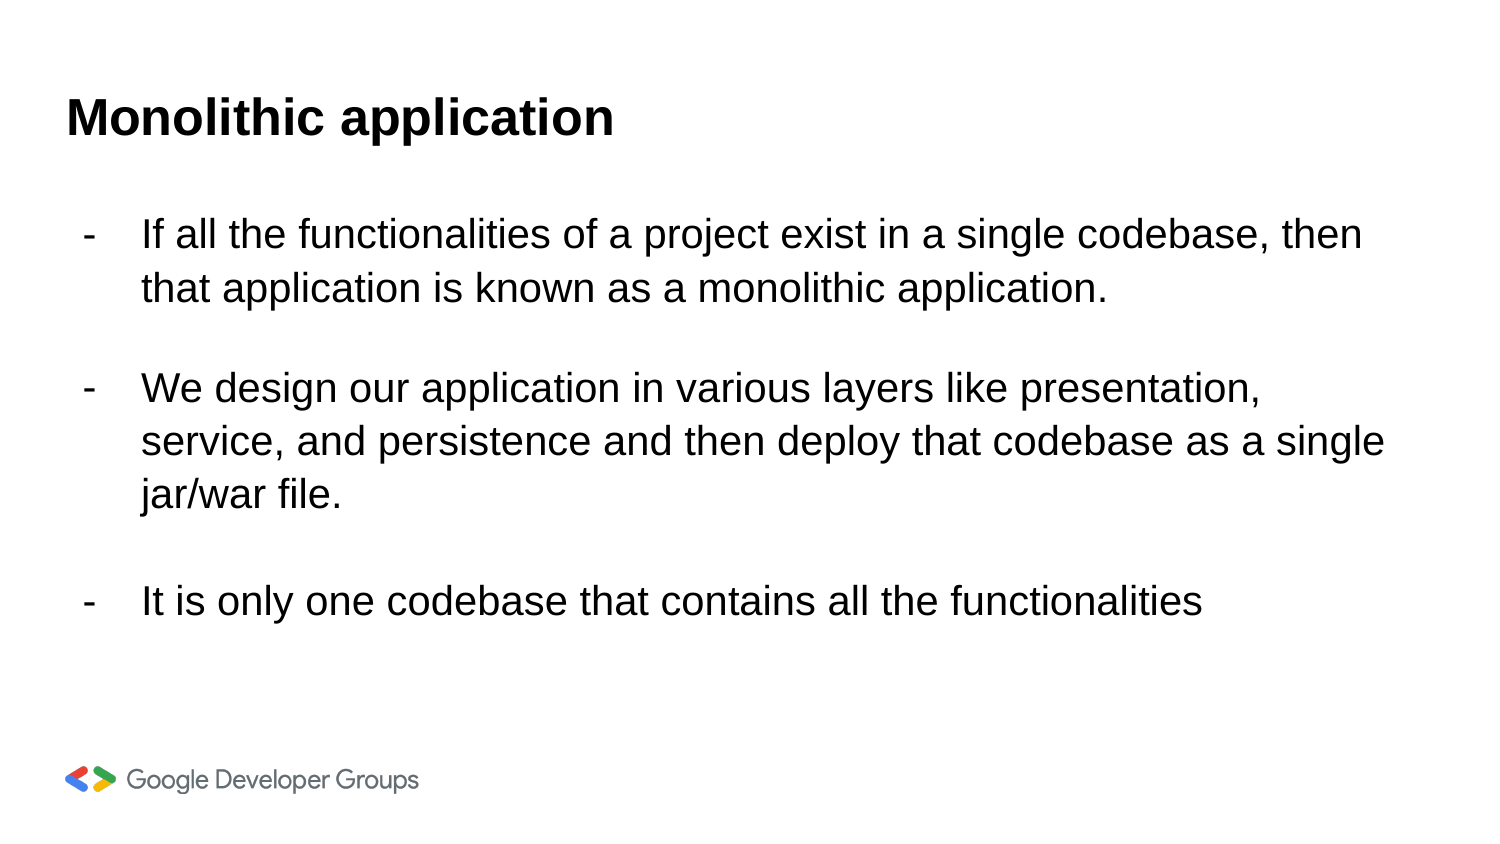

# Monolithic application
If all the functionalities of a project exist in a single codebase, then that application is known as a monolithic application.
We design our application in various layers like presentation, service, and persistence and then deploy that codebase as a single jar/war file.
It is only one codebase that contains all the functionalities